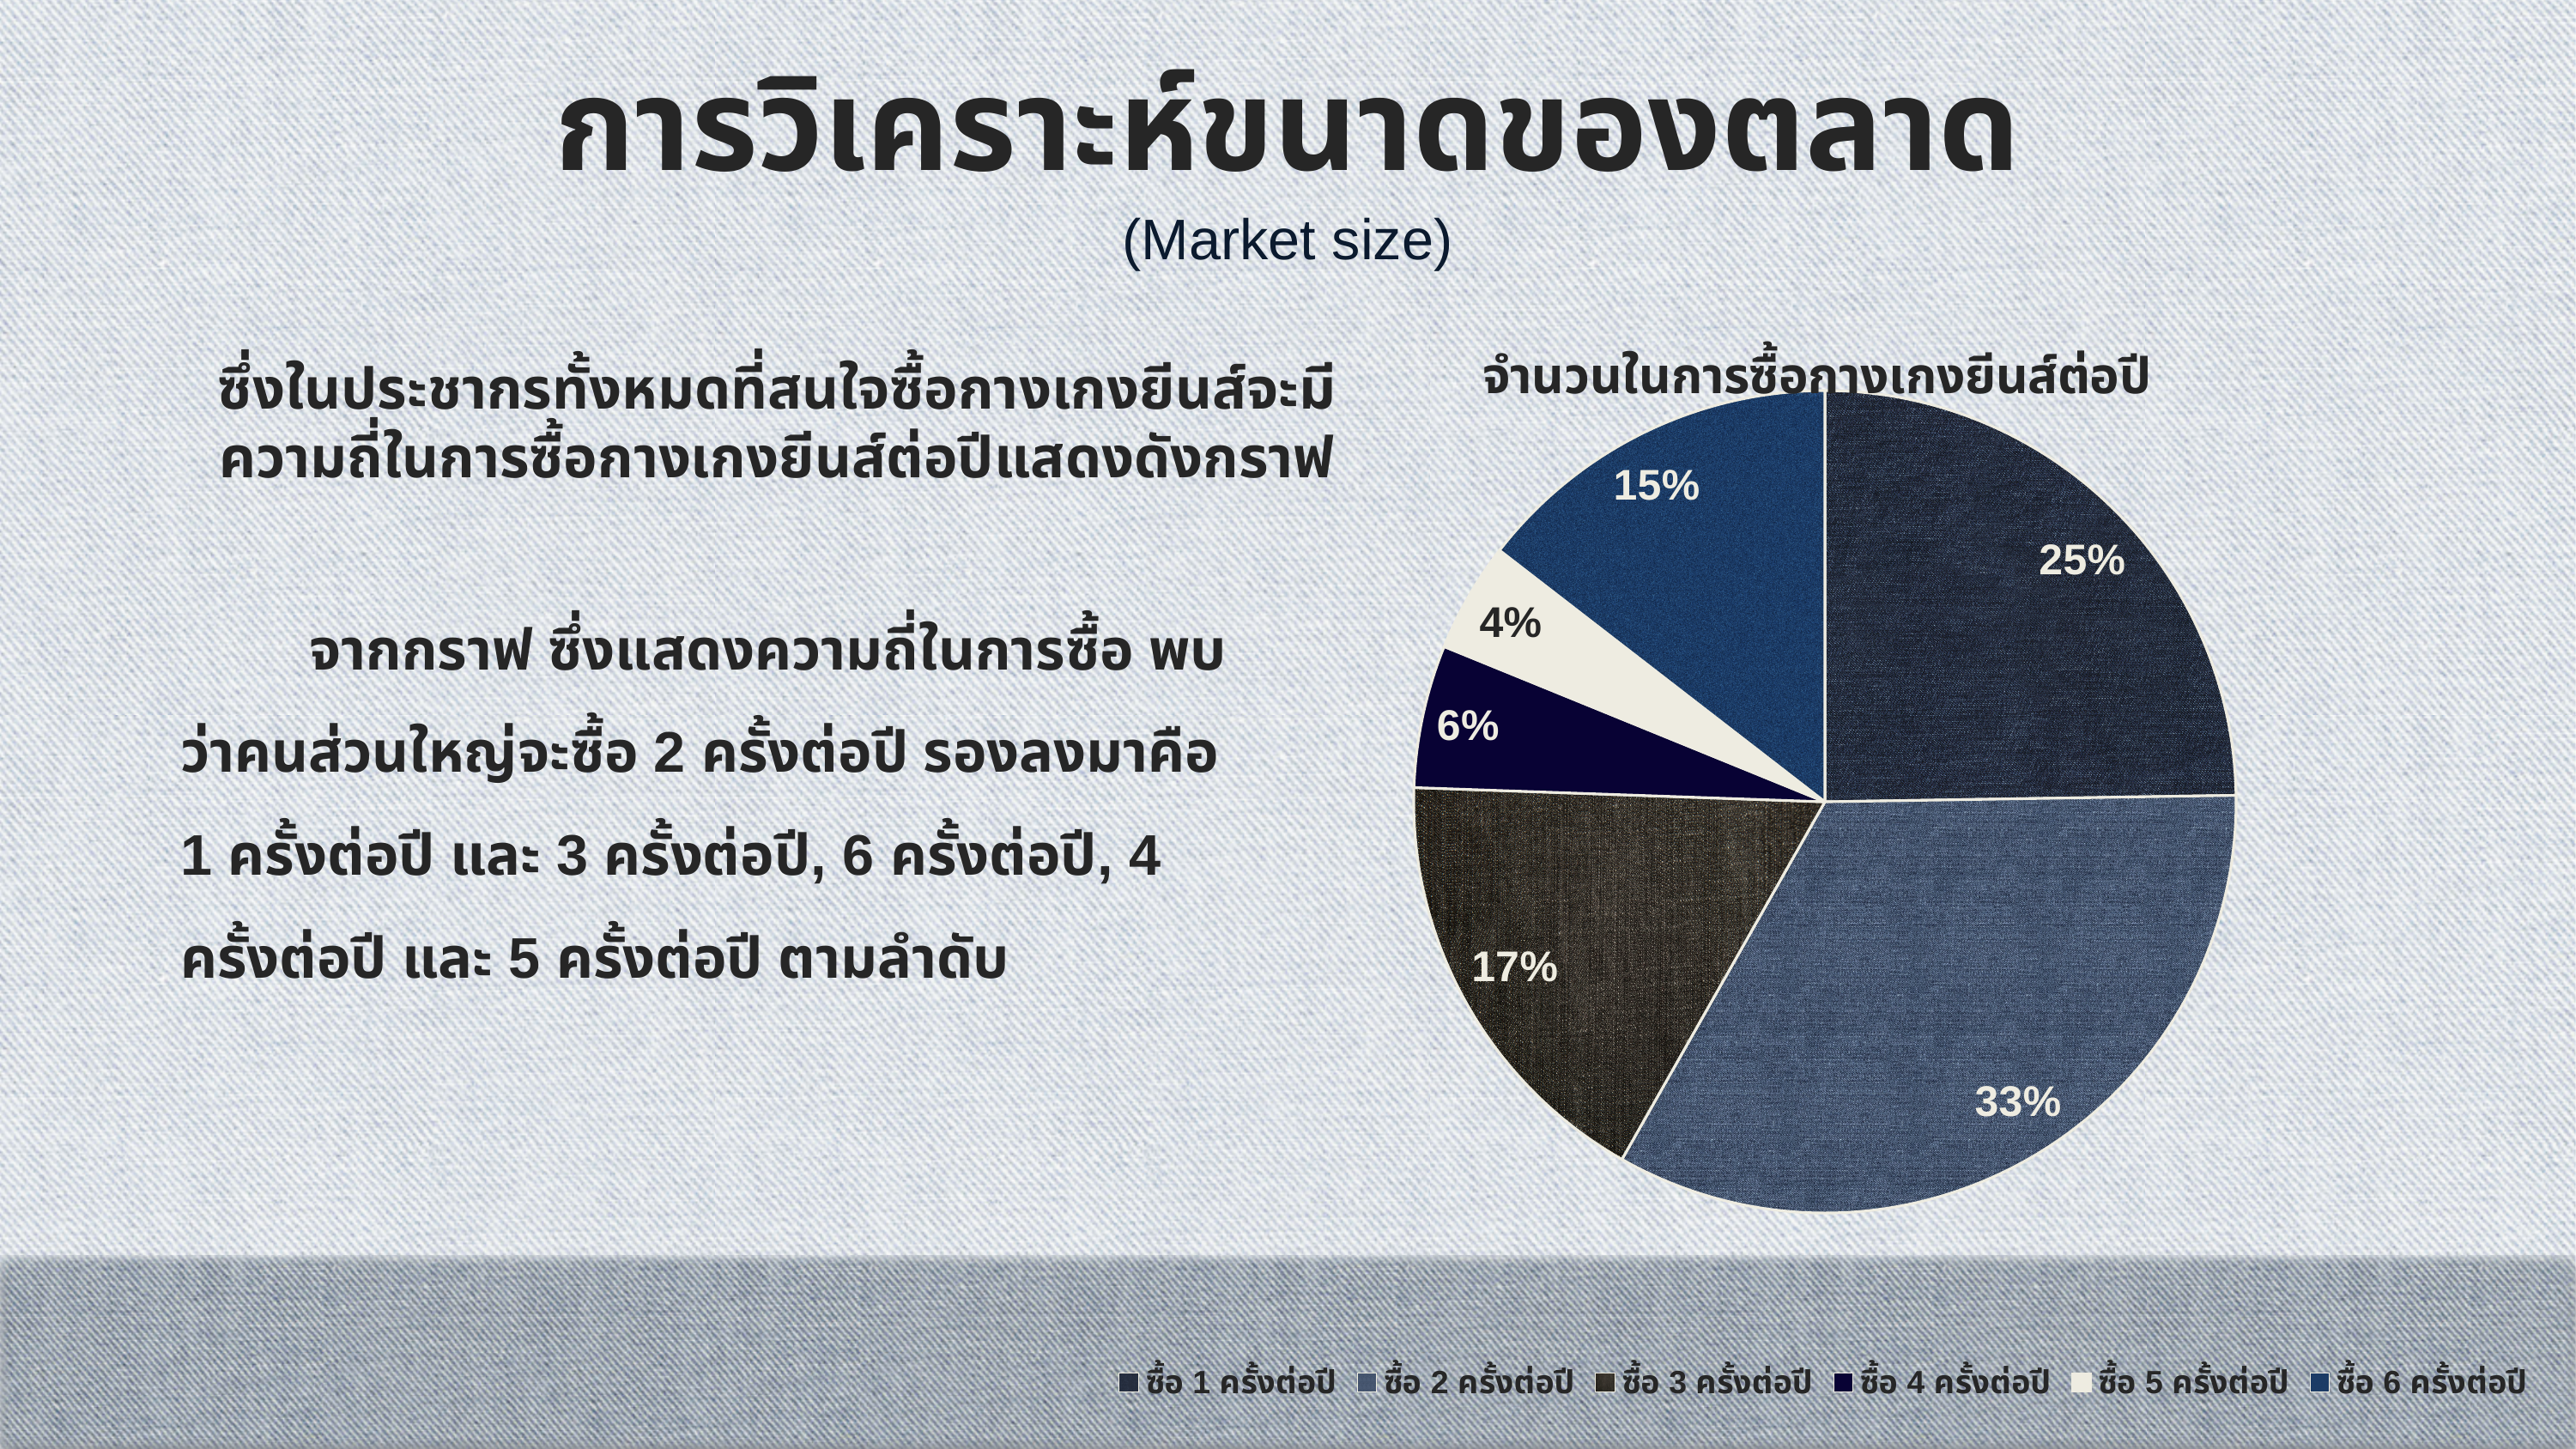

การวิเคราะห์ขนาดของตลาด
(Market size)

### Chart: จำนวนในการซื้อกางเกงยีนส์ต่อปี

| Category | กลุ่มคนที่สนใจซื้อกางเกงยีนส์  |
|---|---|
| ซื้อ 1 ครั้งต่อปี | 24.7 |
| ซื้อ 2 ครั้งต่อปี | 33.4 |
| ซื้อ 3 ครั้งต่อปี | 17.3 |
| ซื้อ 4 ครั้งต่อปี | 5.6 |
| ซื้อ 5 ครั้งต่อปี | 4.3 |
| ซื้อ 6 ครั้งต่อปี | 14.5 |
ซึ่งในประชากรทั้งหมดที่สนใจซื้อกางเกงยีนส์จะมีความถี่ในการซื้อกางเกงยีนส์ต่อปีแสดงดังกราฟ
	จากกราฟ ซึ่งแสดงความถี่ในการซื้อ พบว่าคนส่วนใหญ่จะซื้อ 2 ครั้งต่อปี รองลงมาคือ 1 ครั้งต่อปี และ 3 ครั้งต่อปี, 6 ครั้งต่อปี, 4 ครั้งต่อปี และ 5 ครั้งต่อปี ตามลำดับ